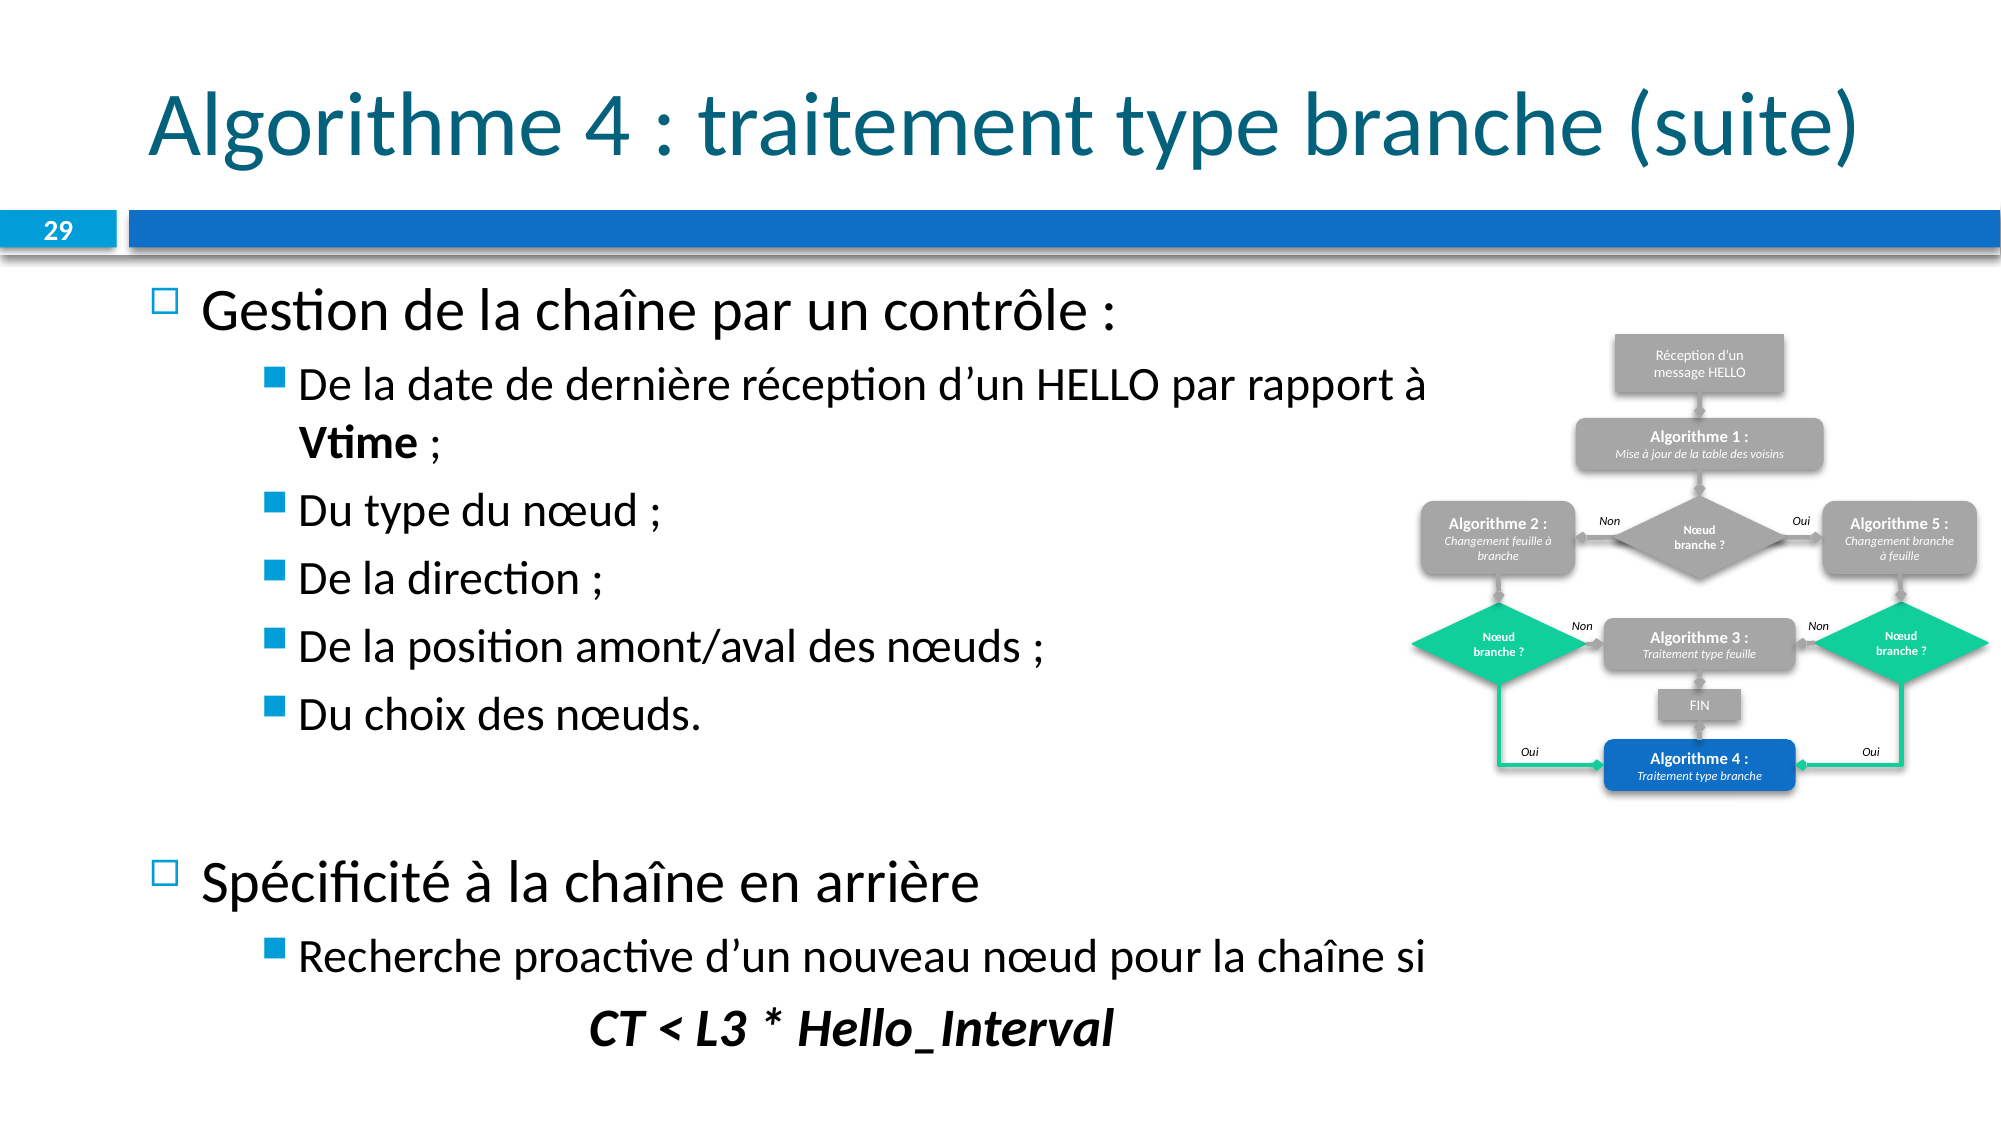

# Algorithme 4 : traitement type branche (suite)
29
Gestion de la chaîne par un contrôle :
De la date de dernière réception d’un HELLO par rapport à Vtime ;
Du type du nœud ;
De la direction ;
De la position amont/aval des nœuds ;
Du choix des nœuds.

Spécificité à la chaîne en arrière
Recherche proactive d’un nouveau nœud pour la chaîne si
CT < L3 * Hello_Interval

Réception d’un message HELLO
Algorithme 1 :
Mise à jour de la table des voisins
Nœud branche ?
Algorithme 2 :
Changement feuille à branche
Algorithme 5 :
Changement branche à feuille
Non
Oui
Nœud branche ?
Nœud branche ?
Non
Non
Algorithme 3 :
Traitement type feuille
FIN
Oui
Oui
Algorithme 4 :
Traitement type branche